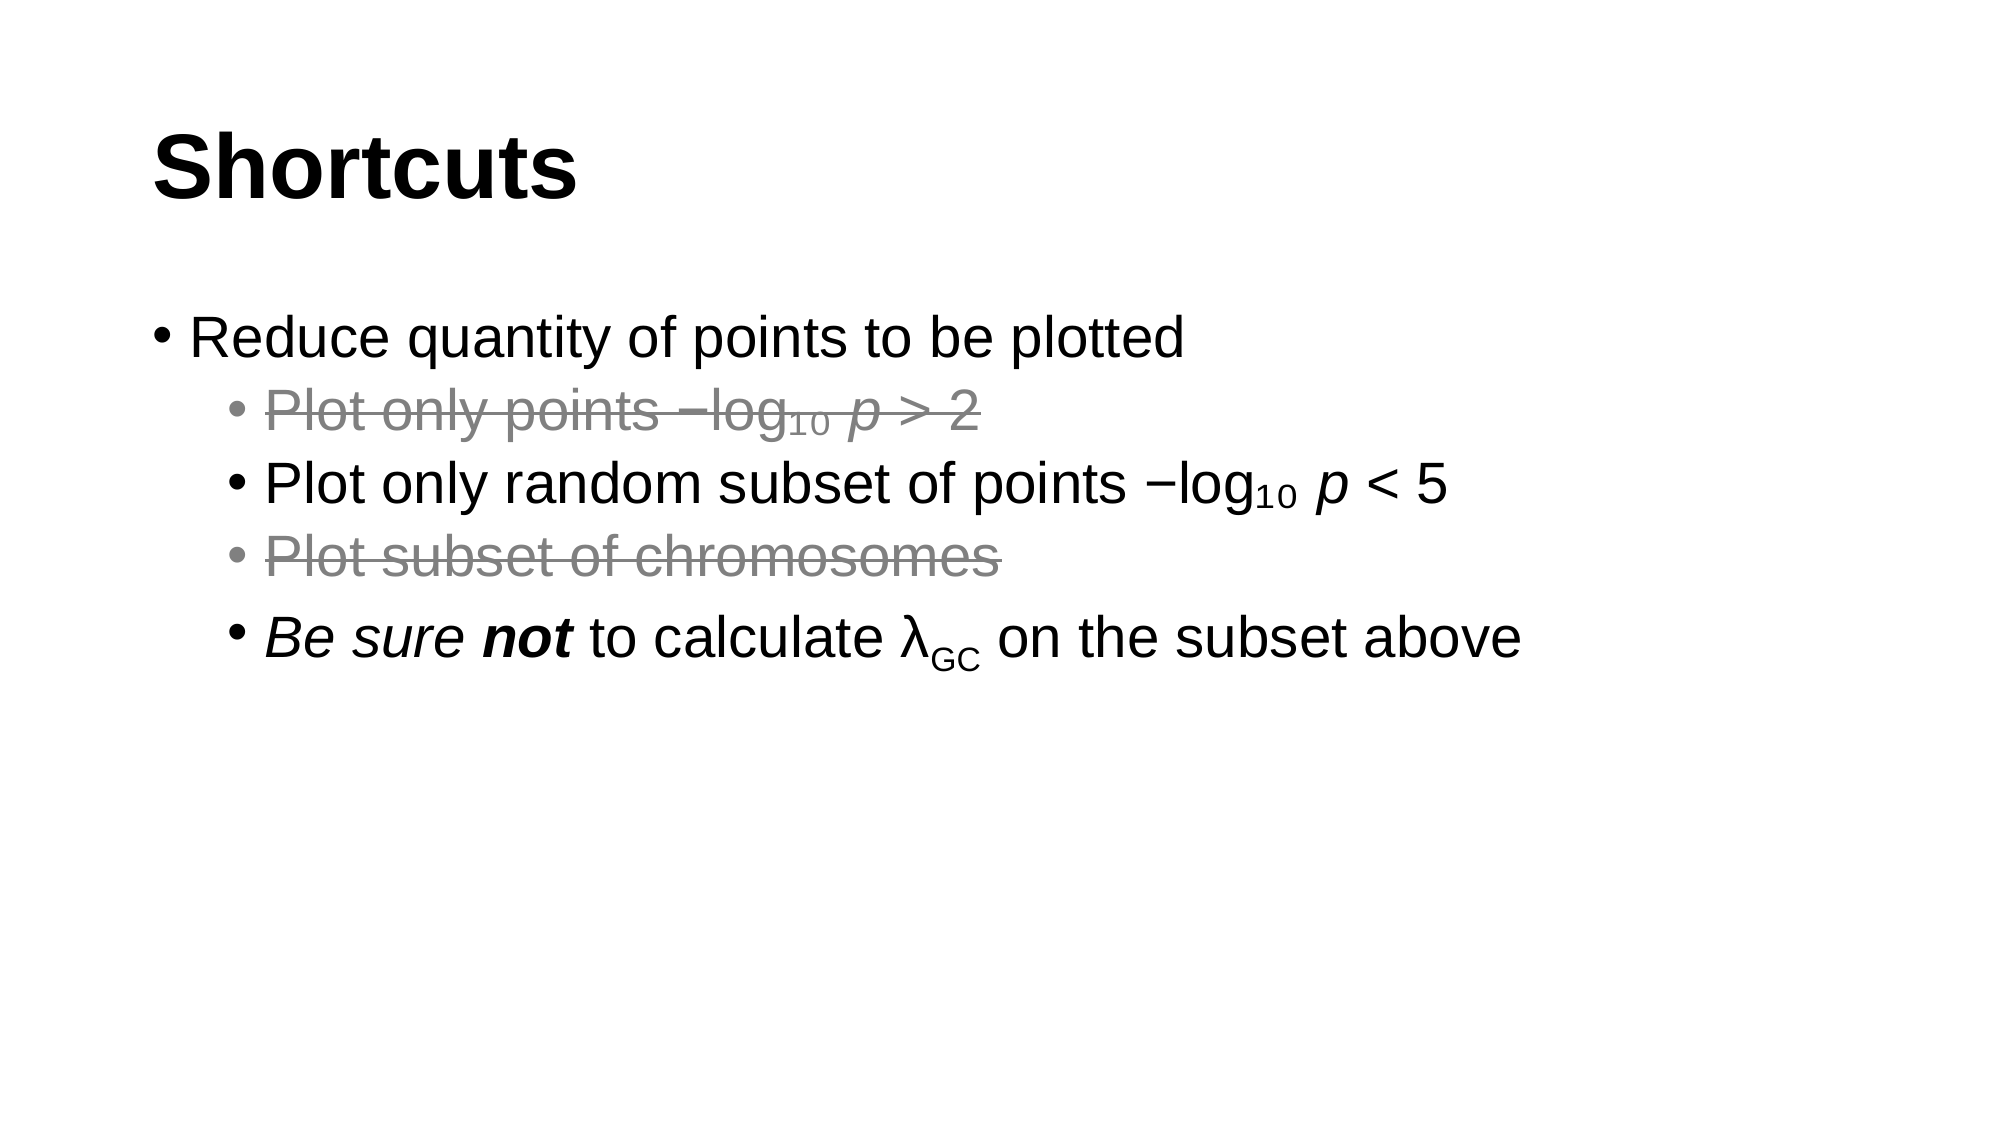

# Shortcuts
Reduce quantity of points to be plotted
Plot only points −log₁₀ p > 2
Plot only random subset of points −log₁₀ p < 5
Plot subset of chromosomes
Be sure not to calculate λGC on the subset above